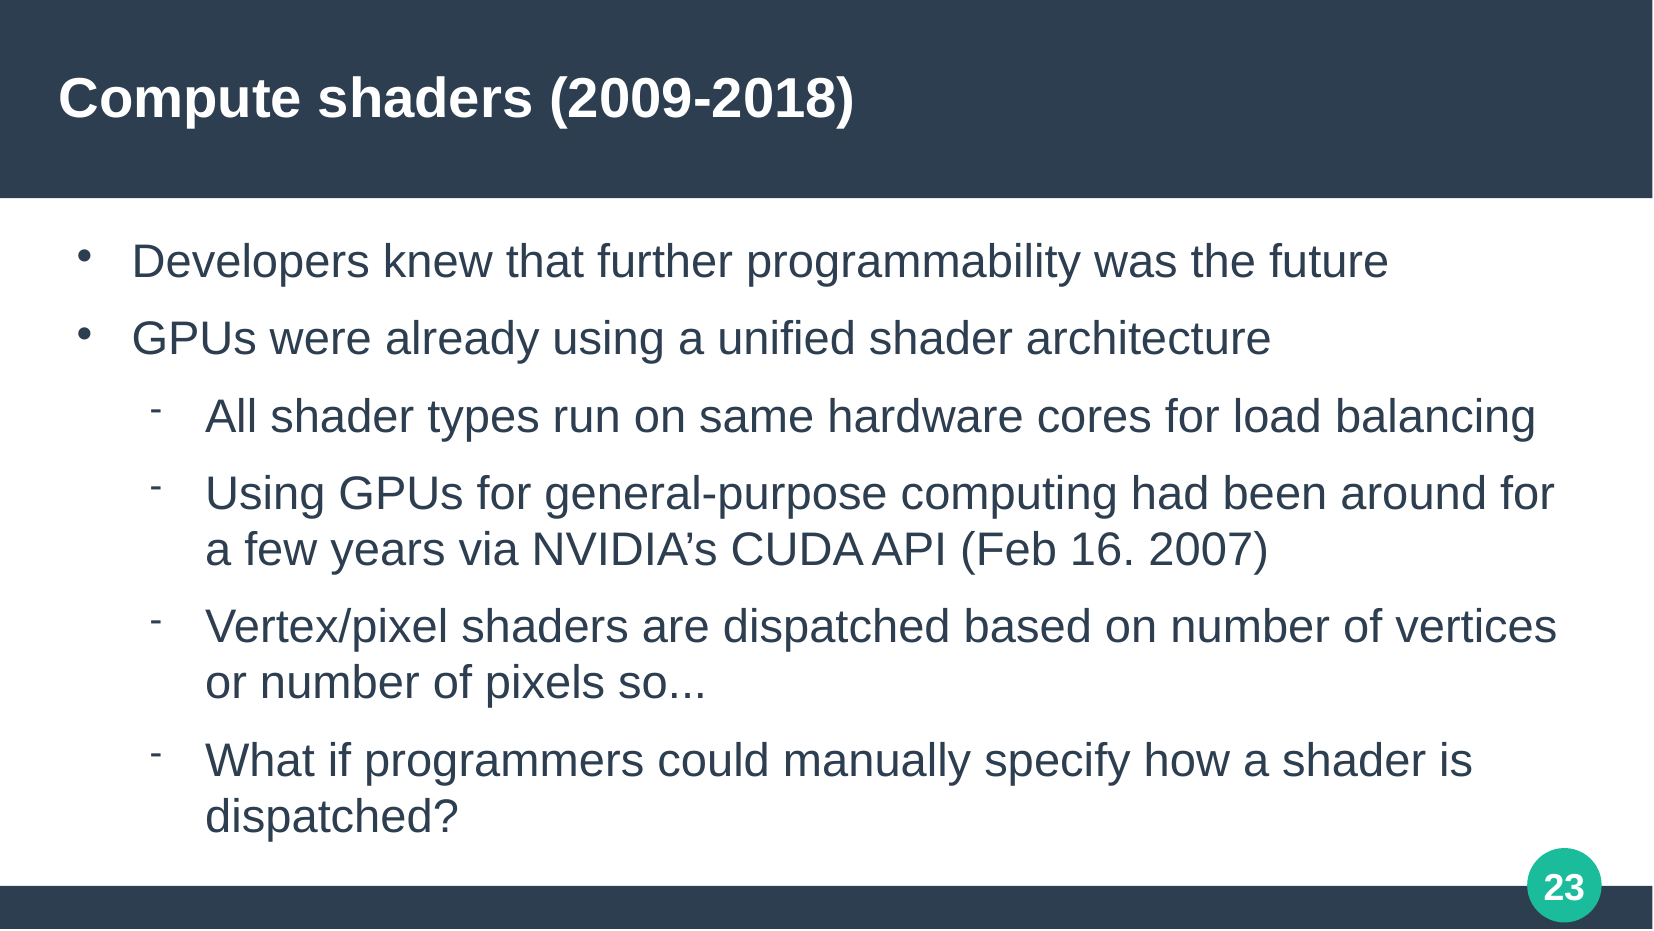

# Compute shaders (2009-2018)
Developers knew that further programmability was the future
GPUs were already using a unified shader architecture
All shader types run on same hardware cores for load balancing
Using GPUs for general-purpose computing had been around for a few years via NVIDIA’s CUDA API (Feb 16. 2007)
Vertex/pixel shaders are dispatched based on number of vertices or number of pixels so...
What if programmers could manually specify how a shader is dispatched?